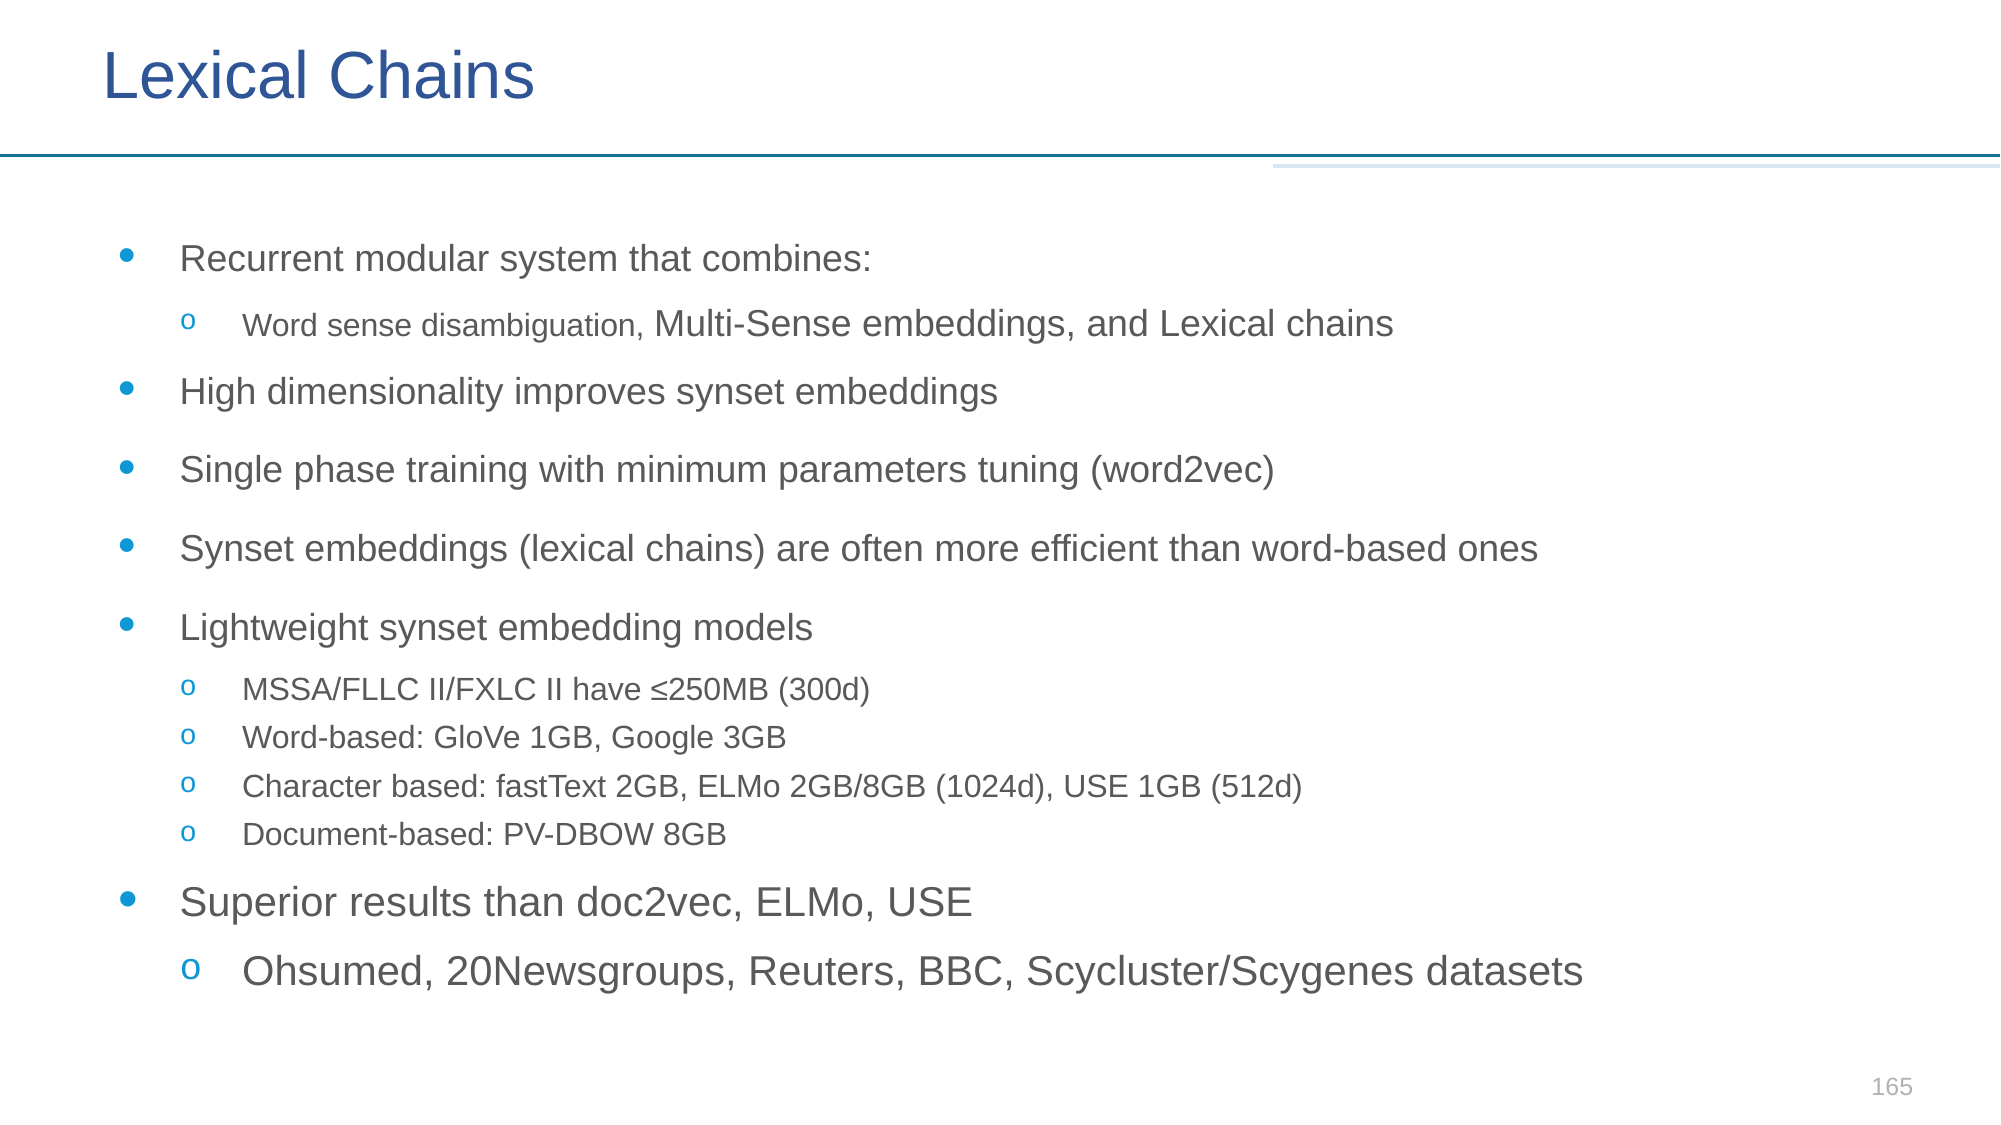

# Lexical Chains
Recurrent modular system that combines:
Word sense disambiguation, Multi-Sense embeddings, and Lexical chains
High dimensionality improves synset embeddings
Single phase training with minimum parameters tuning (word2vec)
Synset embeddings (lexical chains) are often more efficient than word-based ones
Lightweight synset embedding models
MSSA/FLLC II/FXLC II have ≤250MB (300d)
Word-based: GloVe 1GB, Google 3GB
Character based: fastText 2GB, ELMo 2GB/8GB (1024d), USE 1GB (512d)
Document-based: PV-DBOW 8GB
Superior results than doc2vec, ELMo, USE
Ohsumed, 20Newsgroups, Reuters, BBC, Scycluster/Scygenes datasets

165